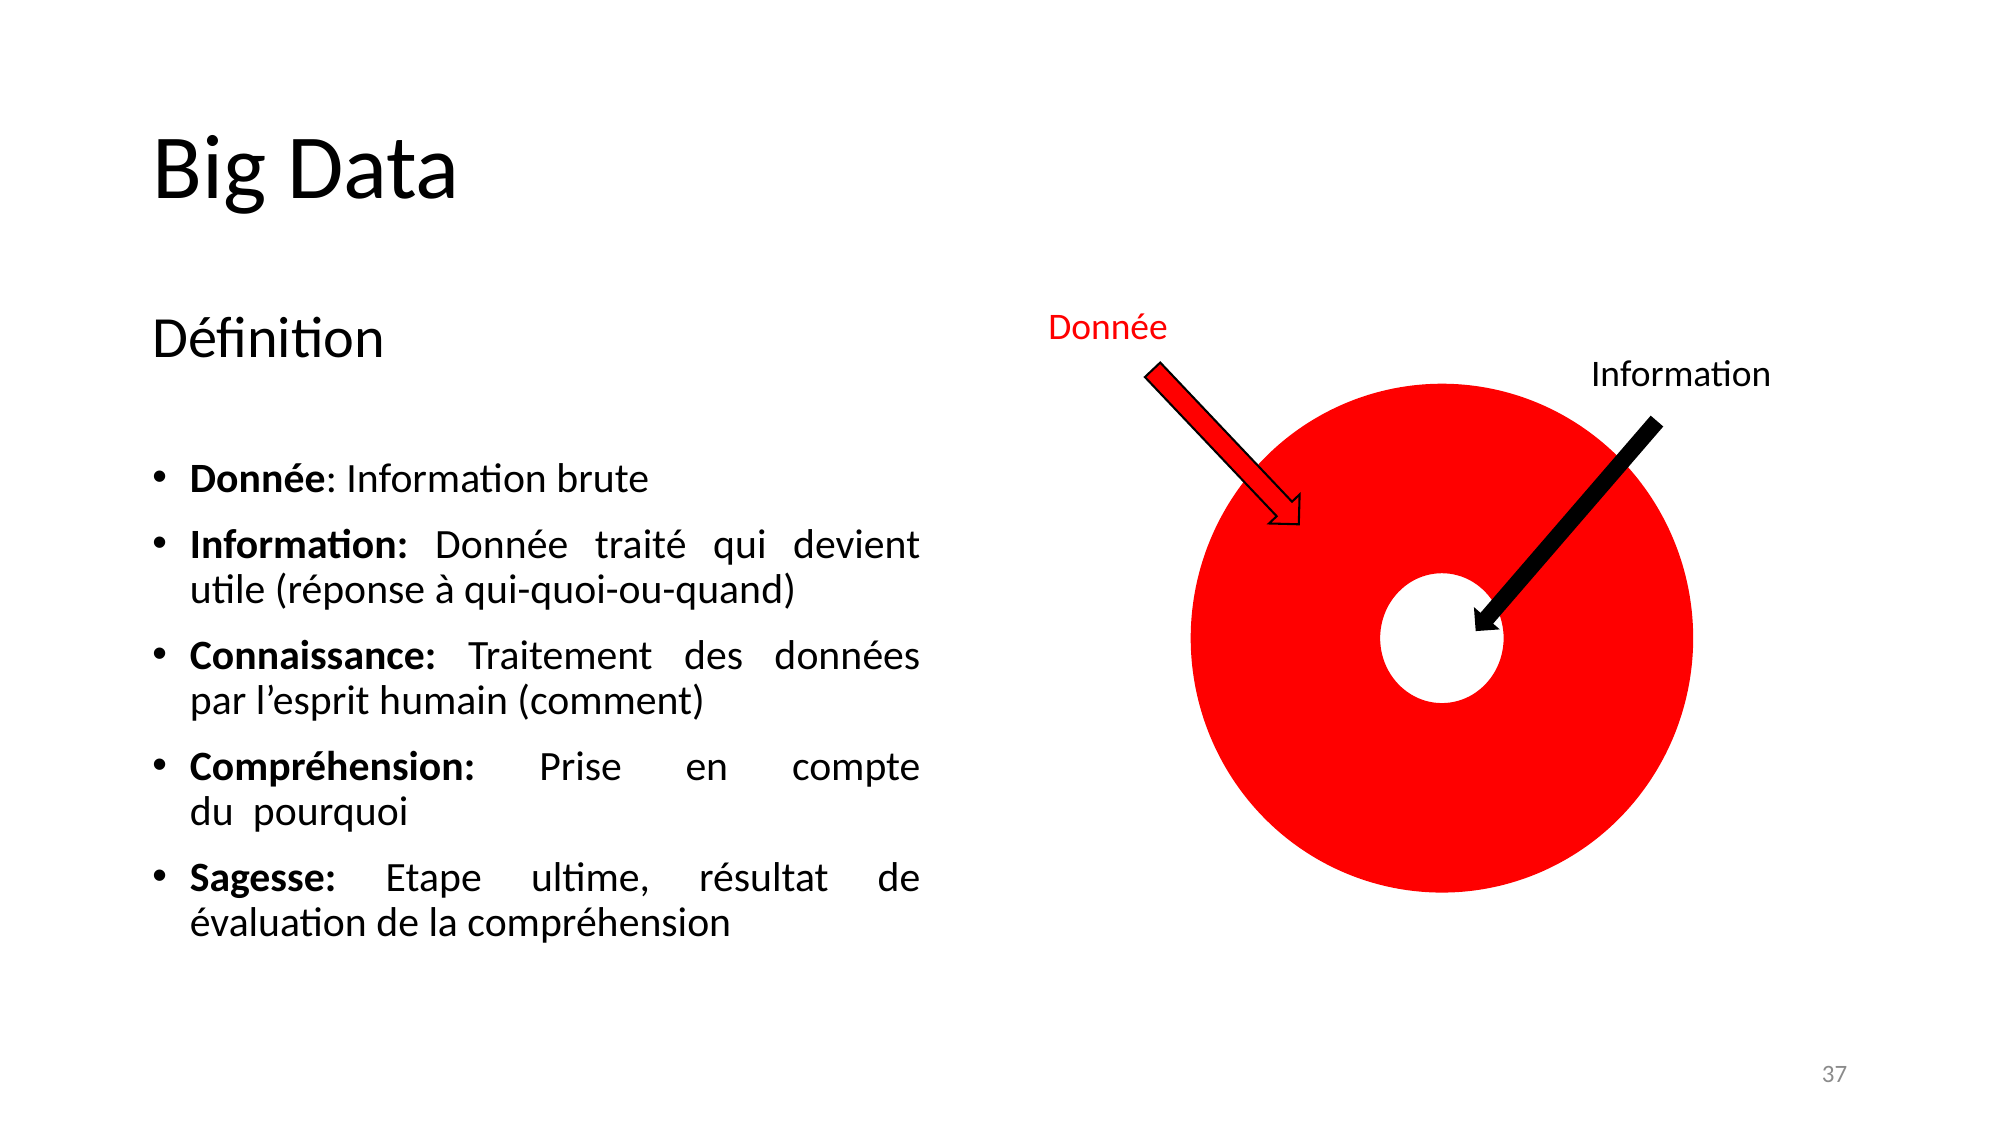

# Big Data
Donnée
Définition

Donnée: Information brute
Information: Donnée traité qui devient utile (réponse à qui-quoi-ou-quand)
Connaissance: Traitement des données par l’esprit humain (comment)
Compréhension: Prise en compte du  pourquoi
Sagesse: Etape ultime, résultat de évaluation de la compréhension

Information

37